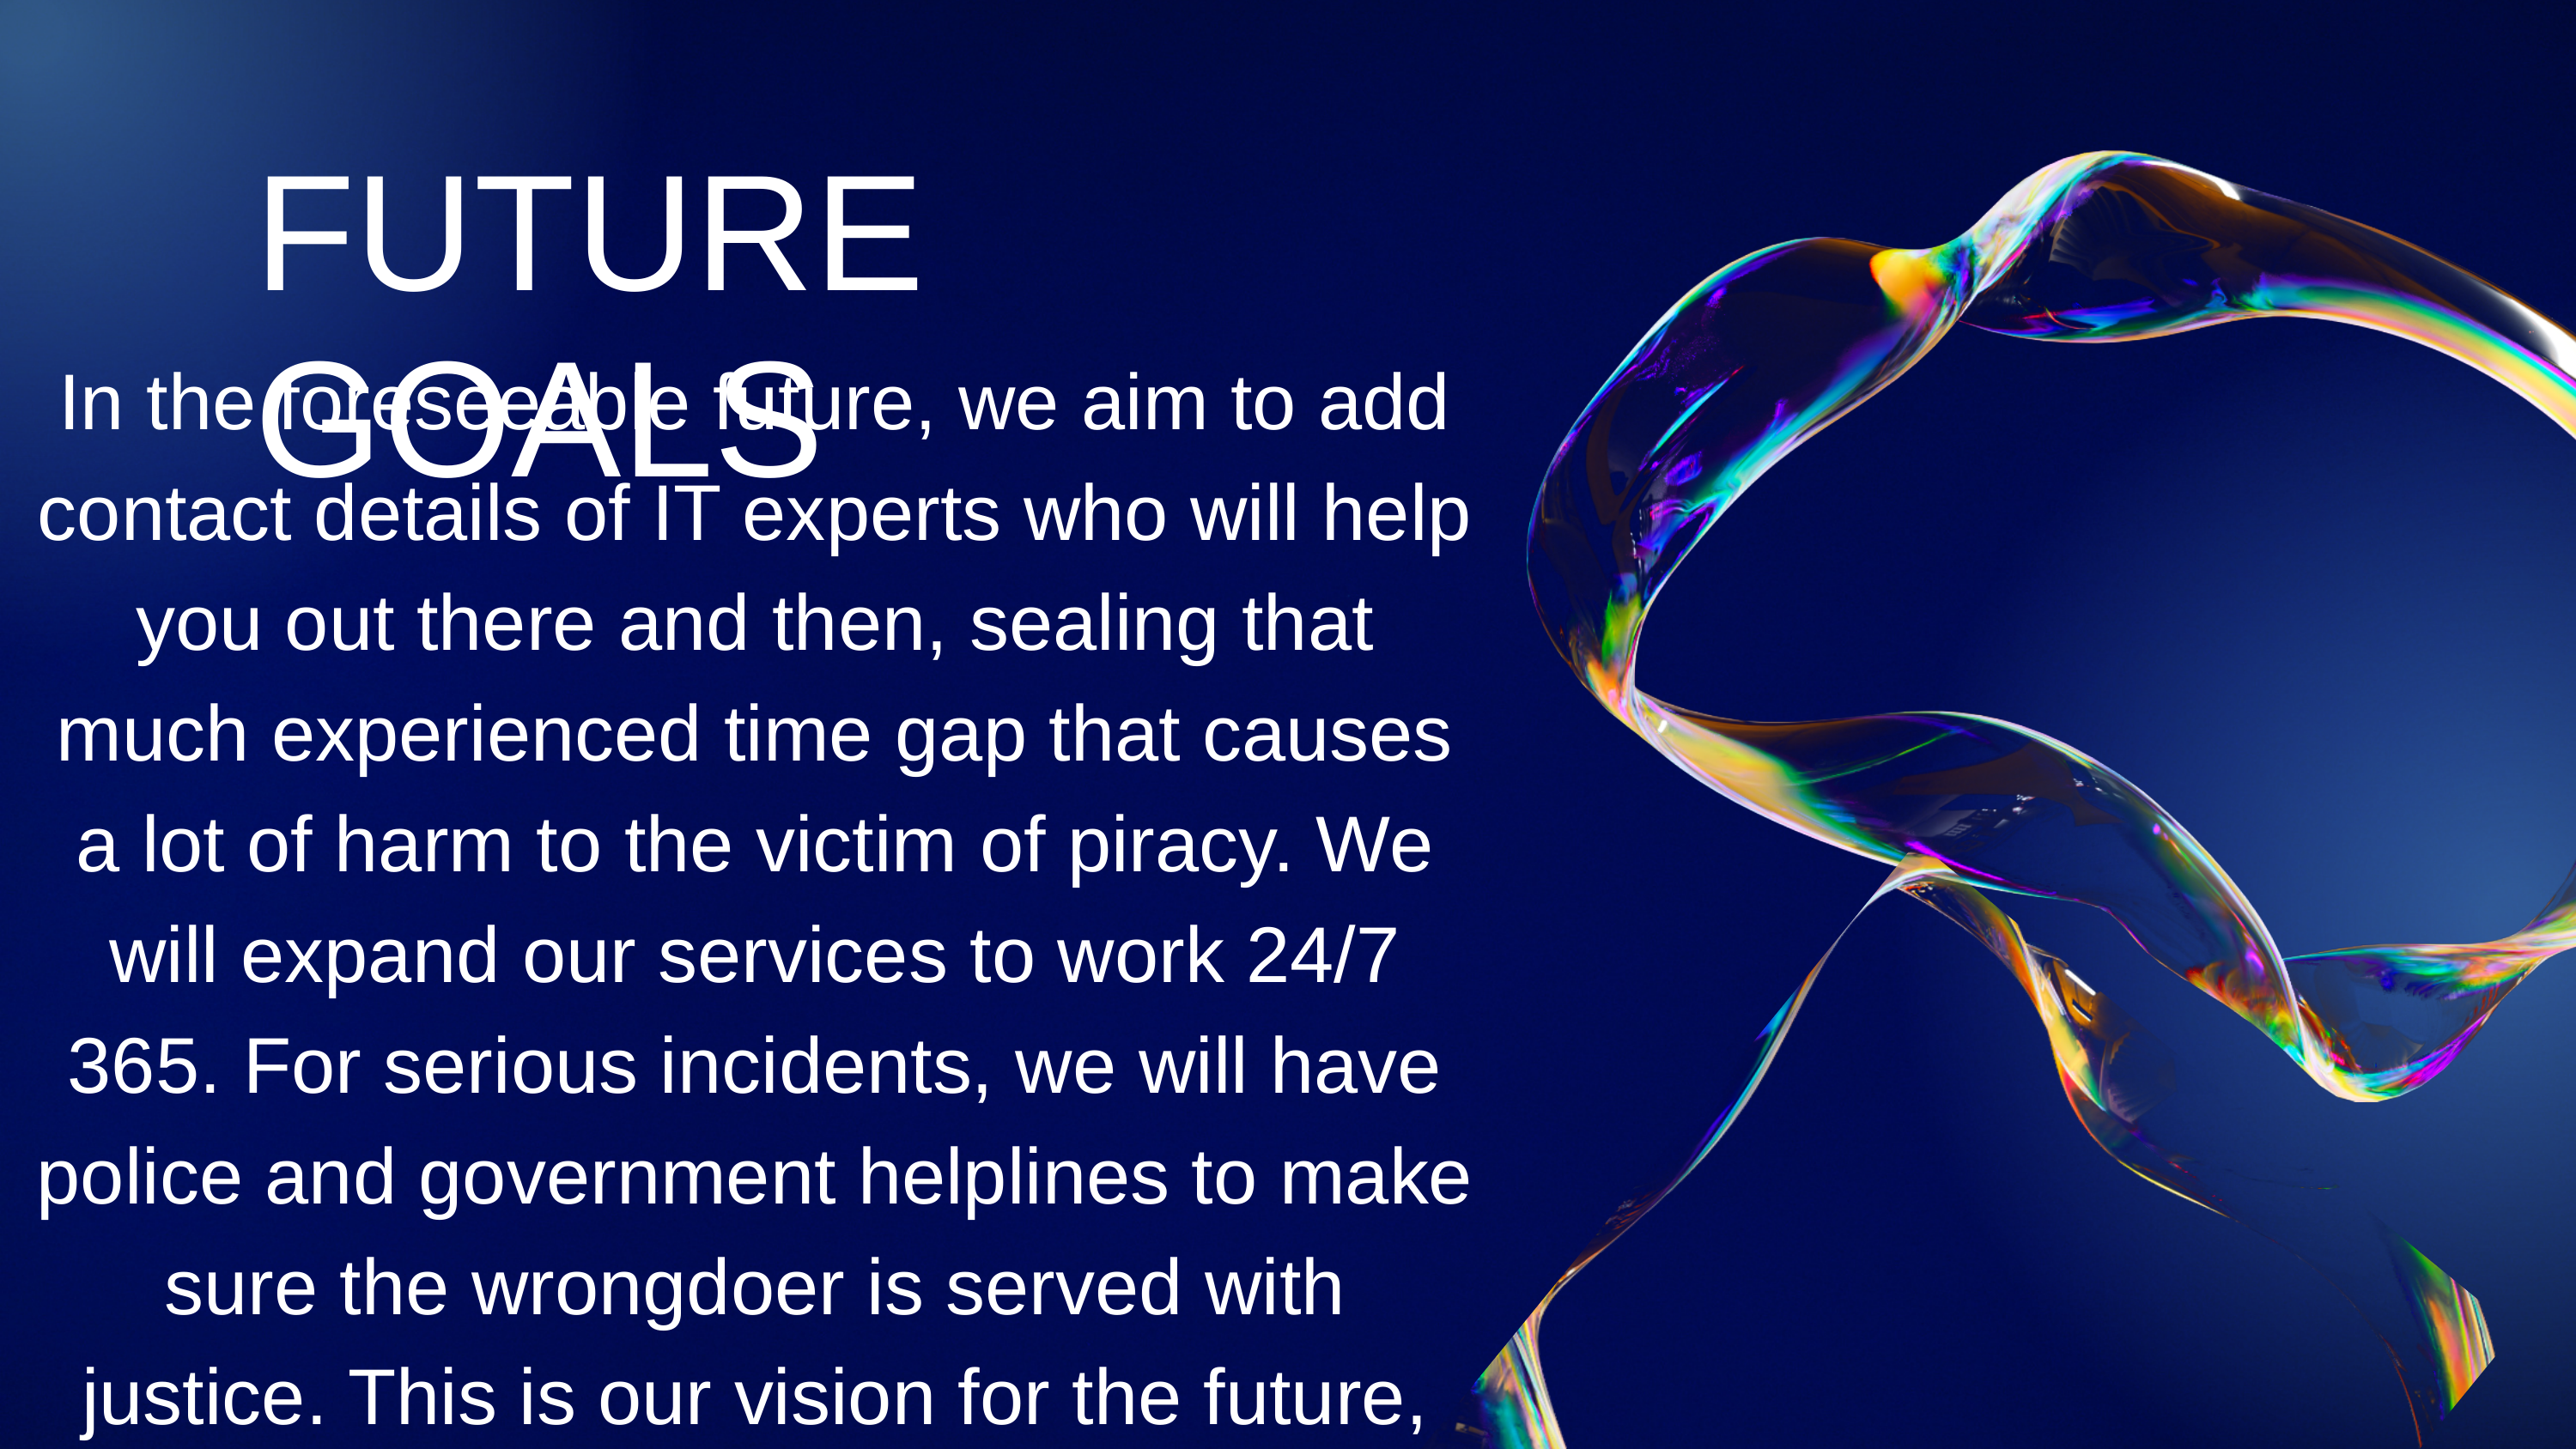

FUTURE GOALS

In the foreseeable future, we aim to add contact details of IT experts who will help you out there and then, sealing that much experienced time gap that causes a lot of harm to the victim of piracy. We will expand our services to work 24/7 365. For serious incidents, we will have police and government helplines to make sure the wrongdoer is served with justice. This is our vision for the future, which will make our app one of a kind.